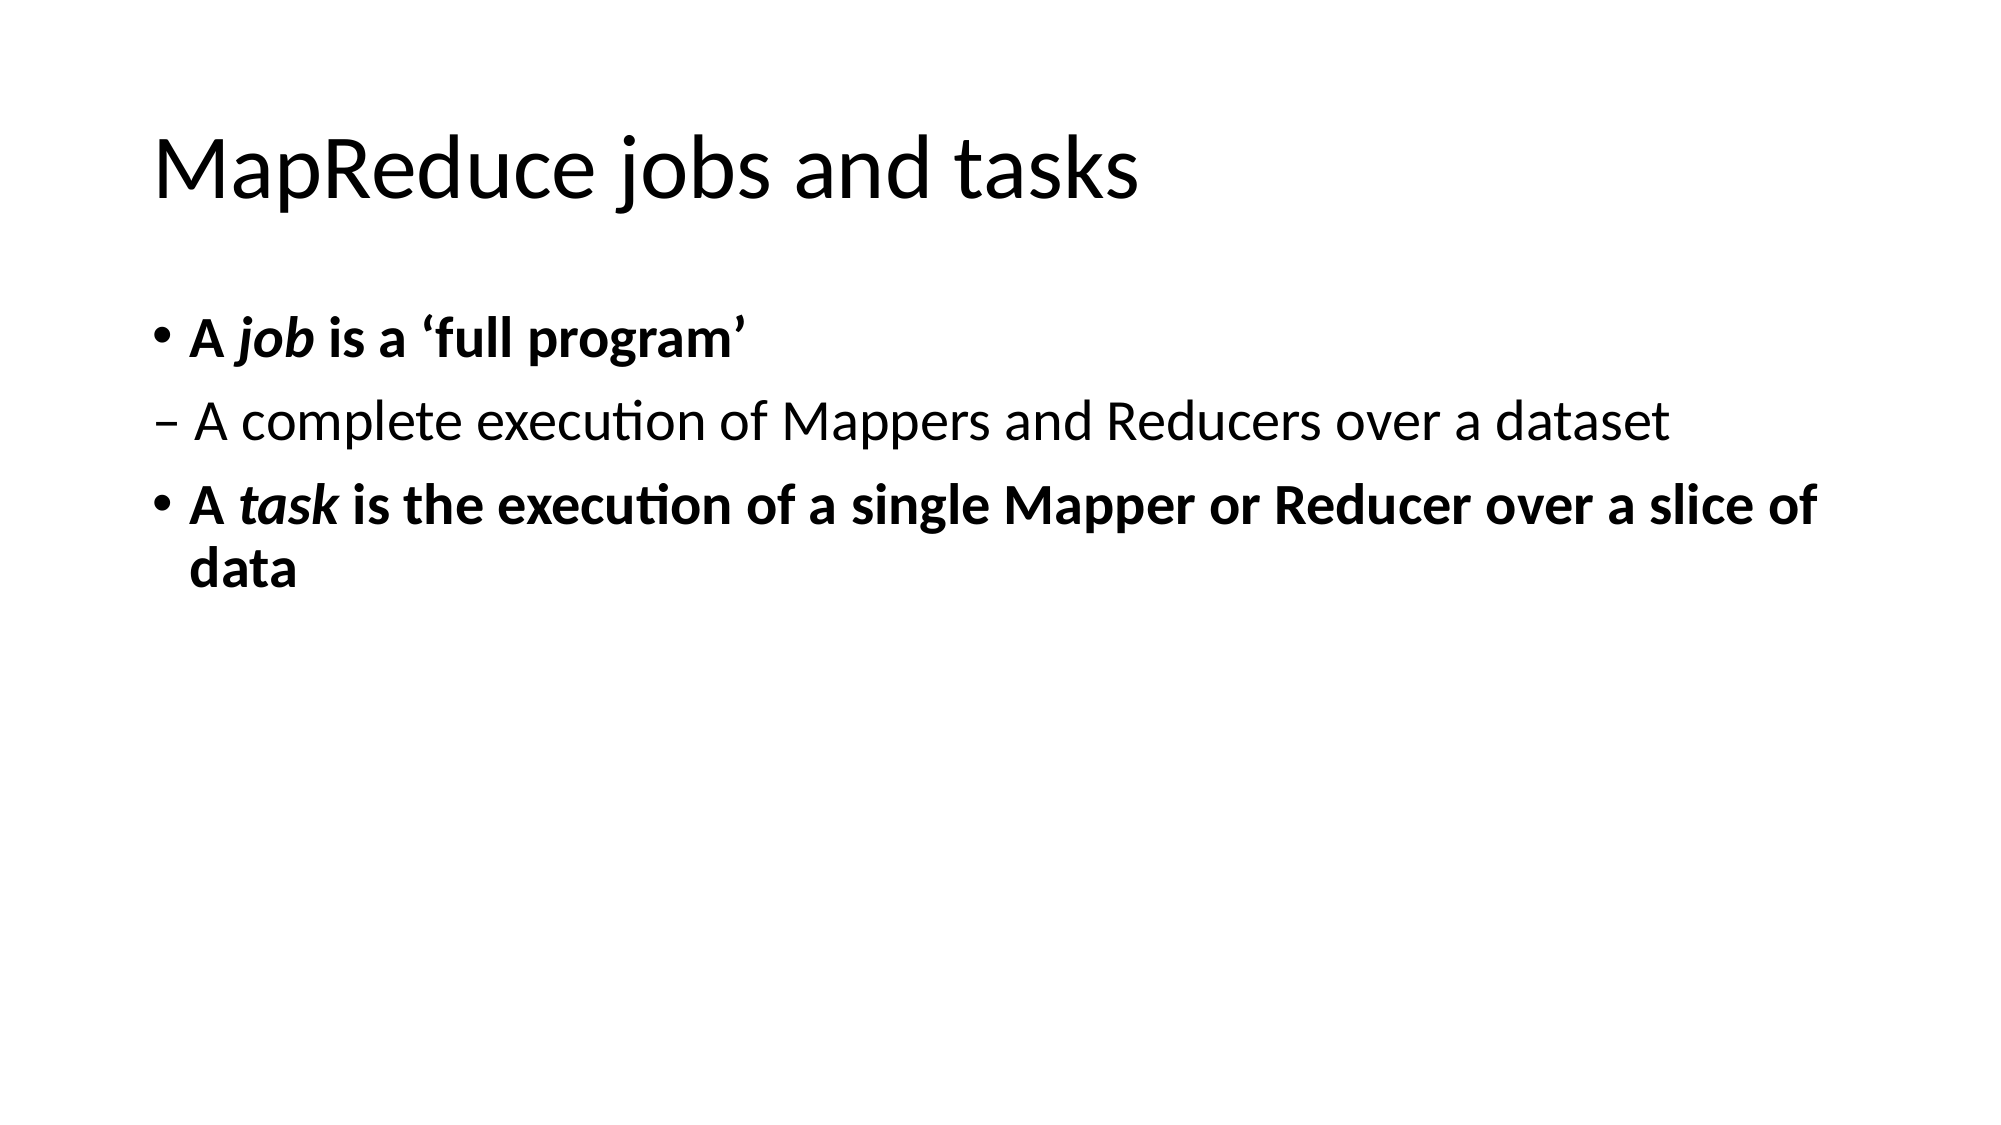

# MapReduce jobs and tasks
A job is a ‘full program’
– A complete execution of Mappers and Reducers over a dataset
A task is the execution of a single Mapper or Reducer over a slice of data